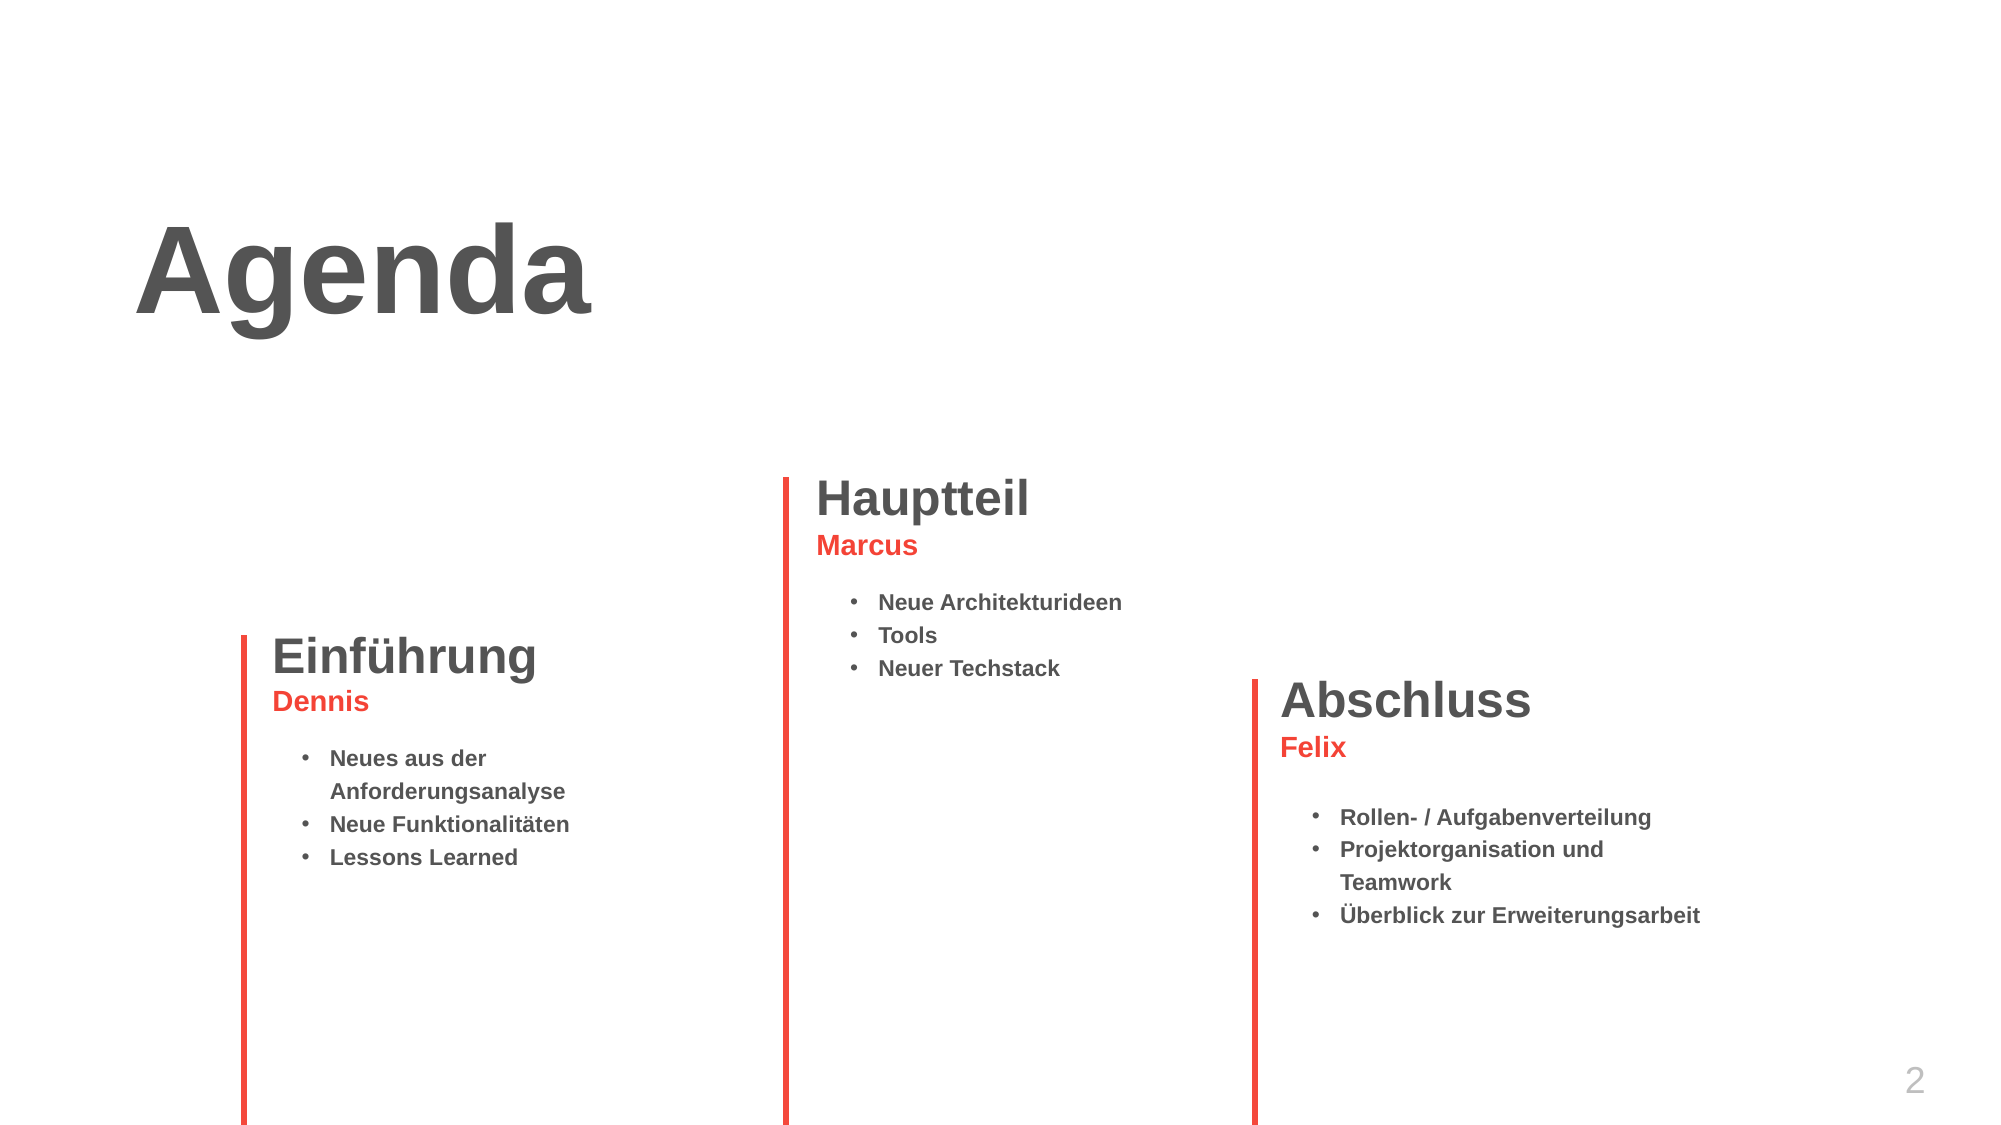

Agenda
Hauptteil
Marcus
Neue Architekturideen
Tools
Neuer Techstack
 Einführung
Abschluss
Dennis
Felix
Neues aus der Anforderungsanalyse
Neue Funktionalitäten
Lessons Learned

Rollen- / Aufgabenverteilung
Projektorganisation und Teamwork
Überblick zur Erweiterungsarbeit
2